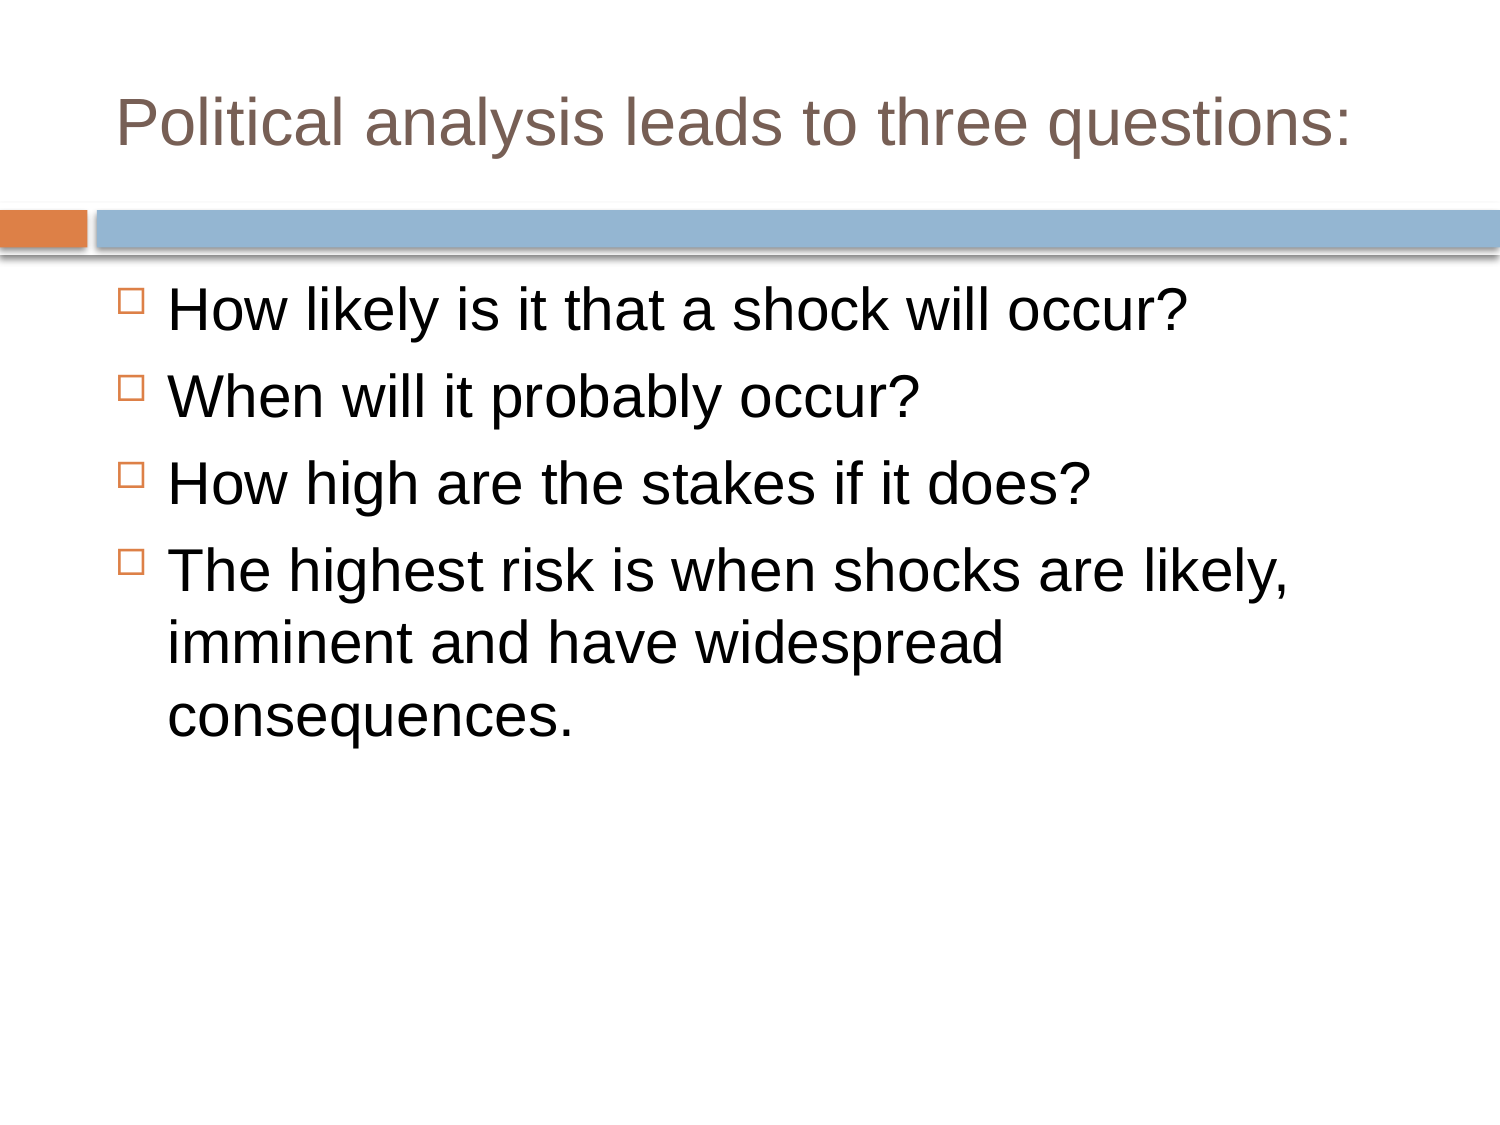

# Political analysis leads to three questions:
How likely is it that a shock will occur?
When will it probably occur?
How high are the stakes if it does?
The highest risk is when shocks are likely, imminent and have widespread consequences.